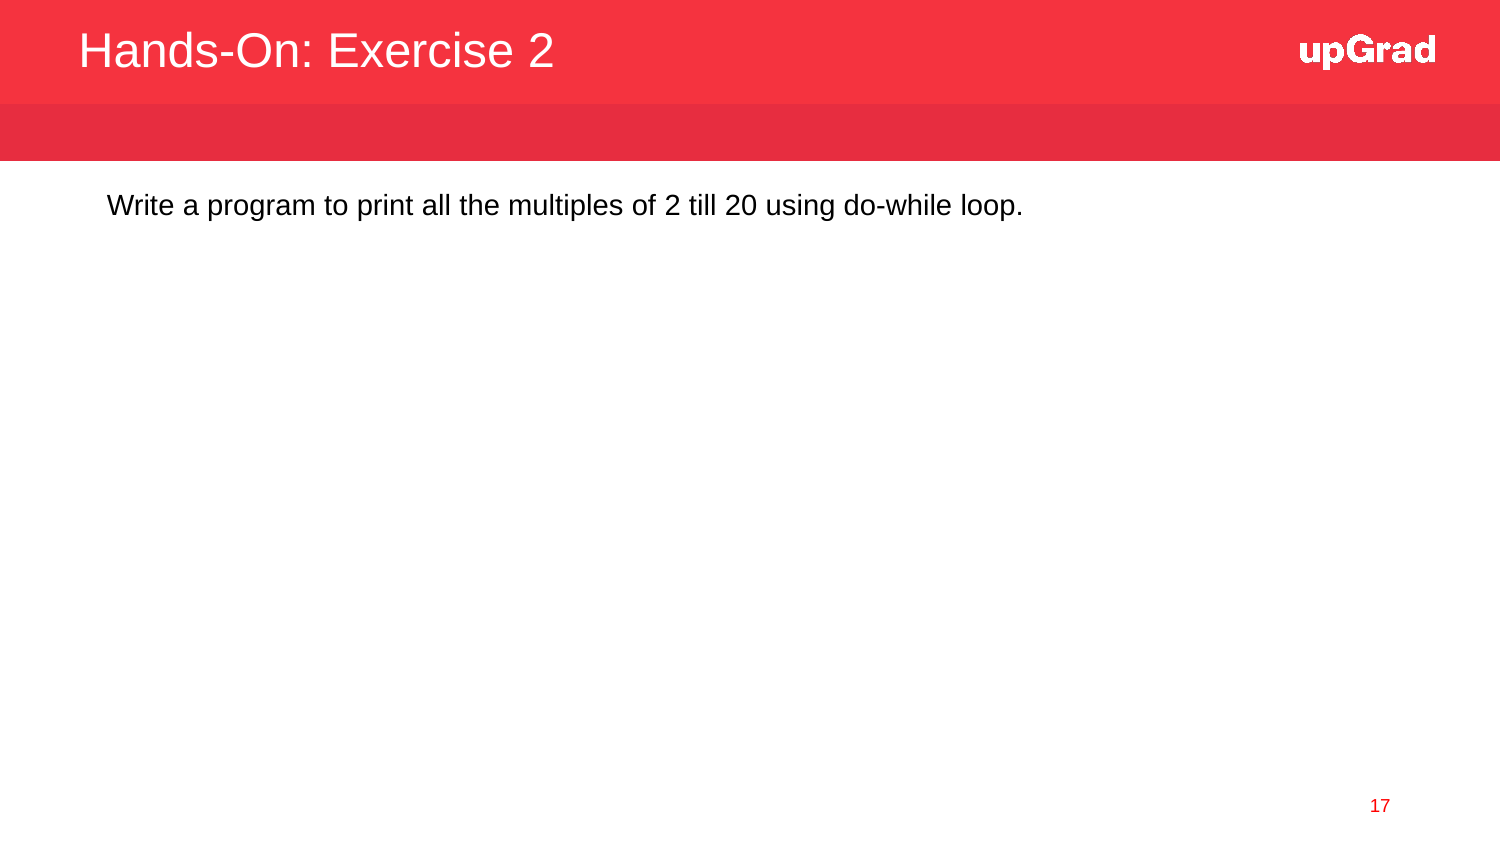

Hands-On: Exercise 2

Write a program to print all the multiples of 2 till 20 using do-while loop.
17